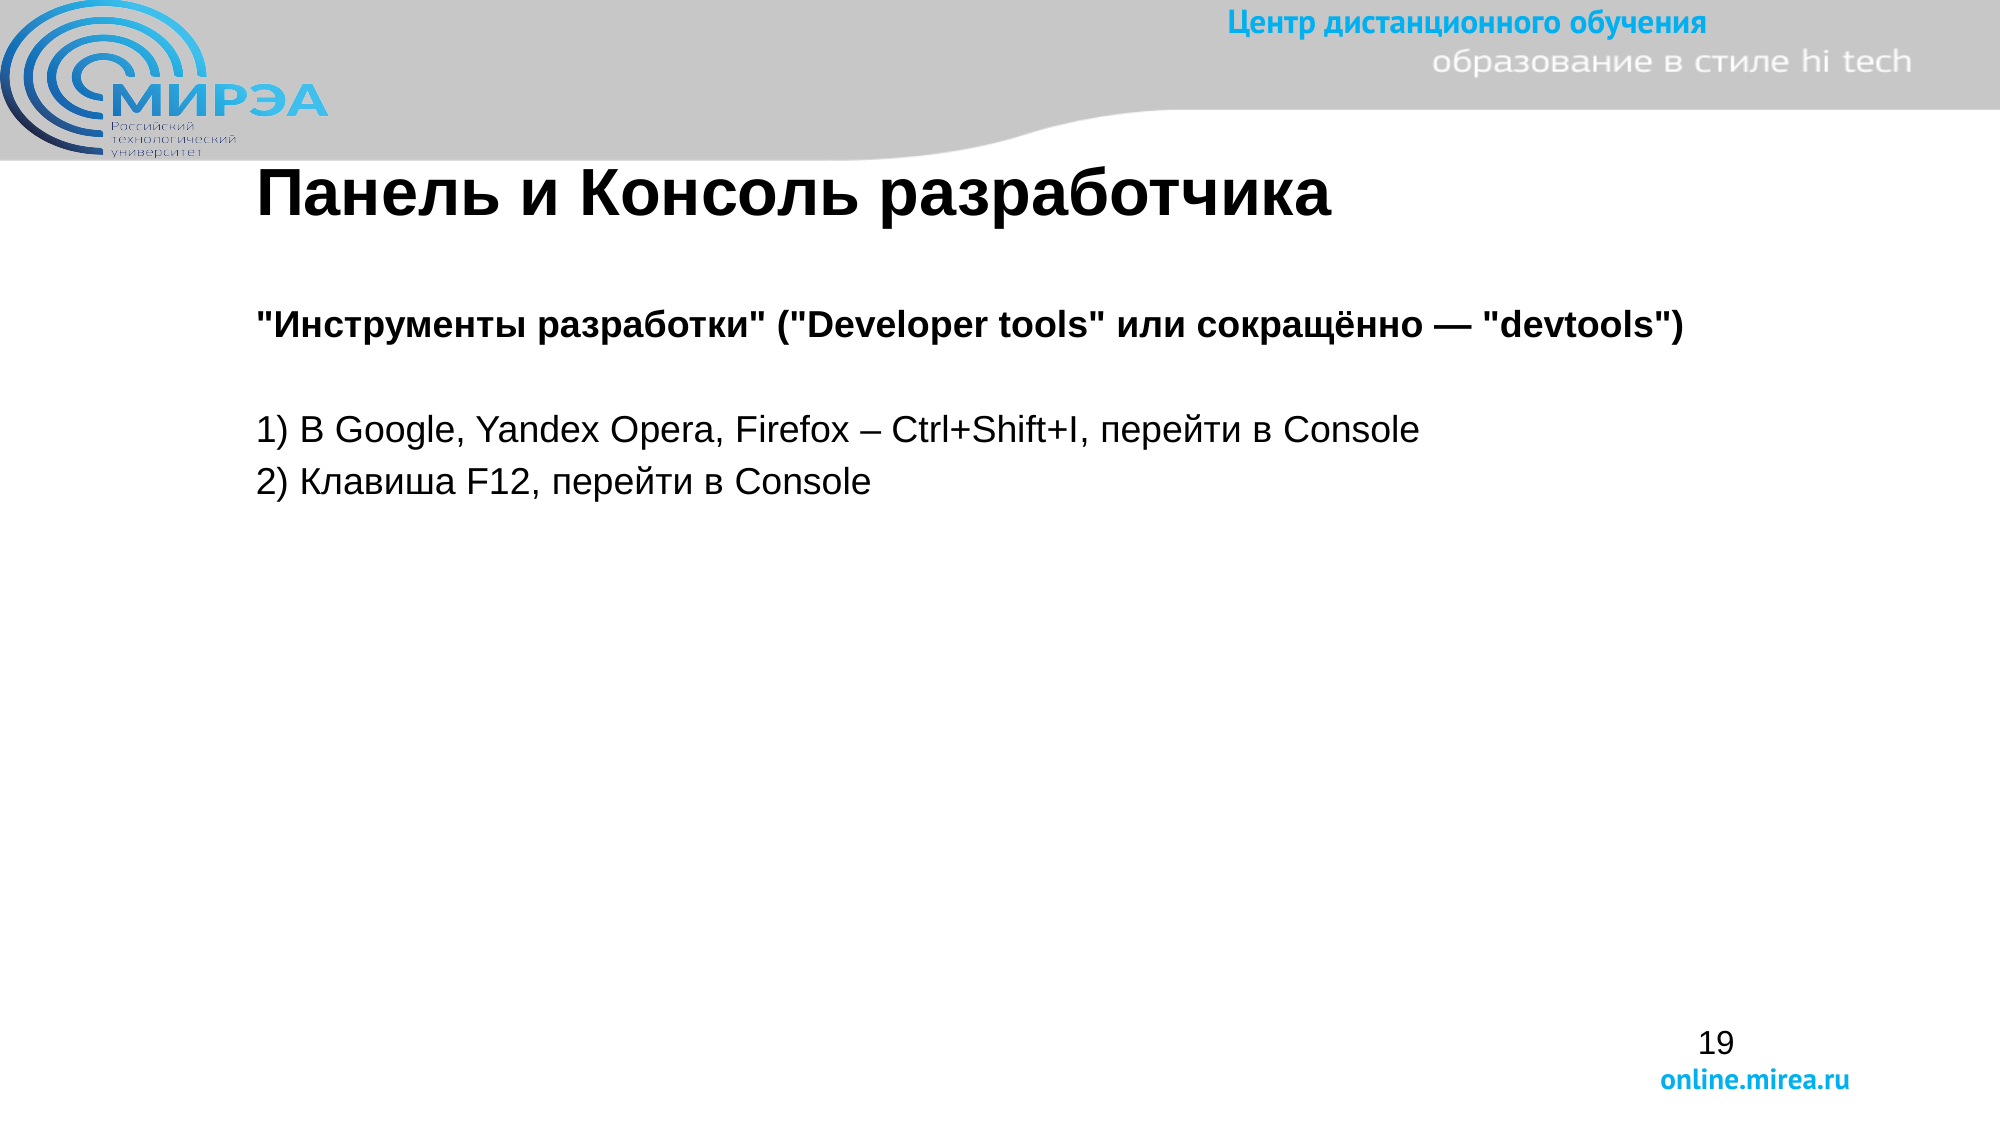

Панель и Консоль разработчика
"Инструменты разработки" ("Developer tools" или сокращённо — "devtools")

1) В Google, Yandex Opera, Firefox – Ctrl+Shift+I, перейти в Console
2) Клавиша F12, перейти в Console

19